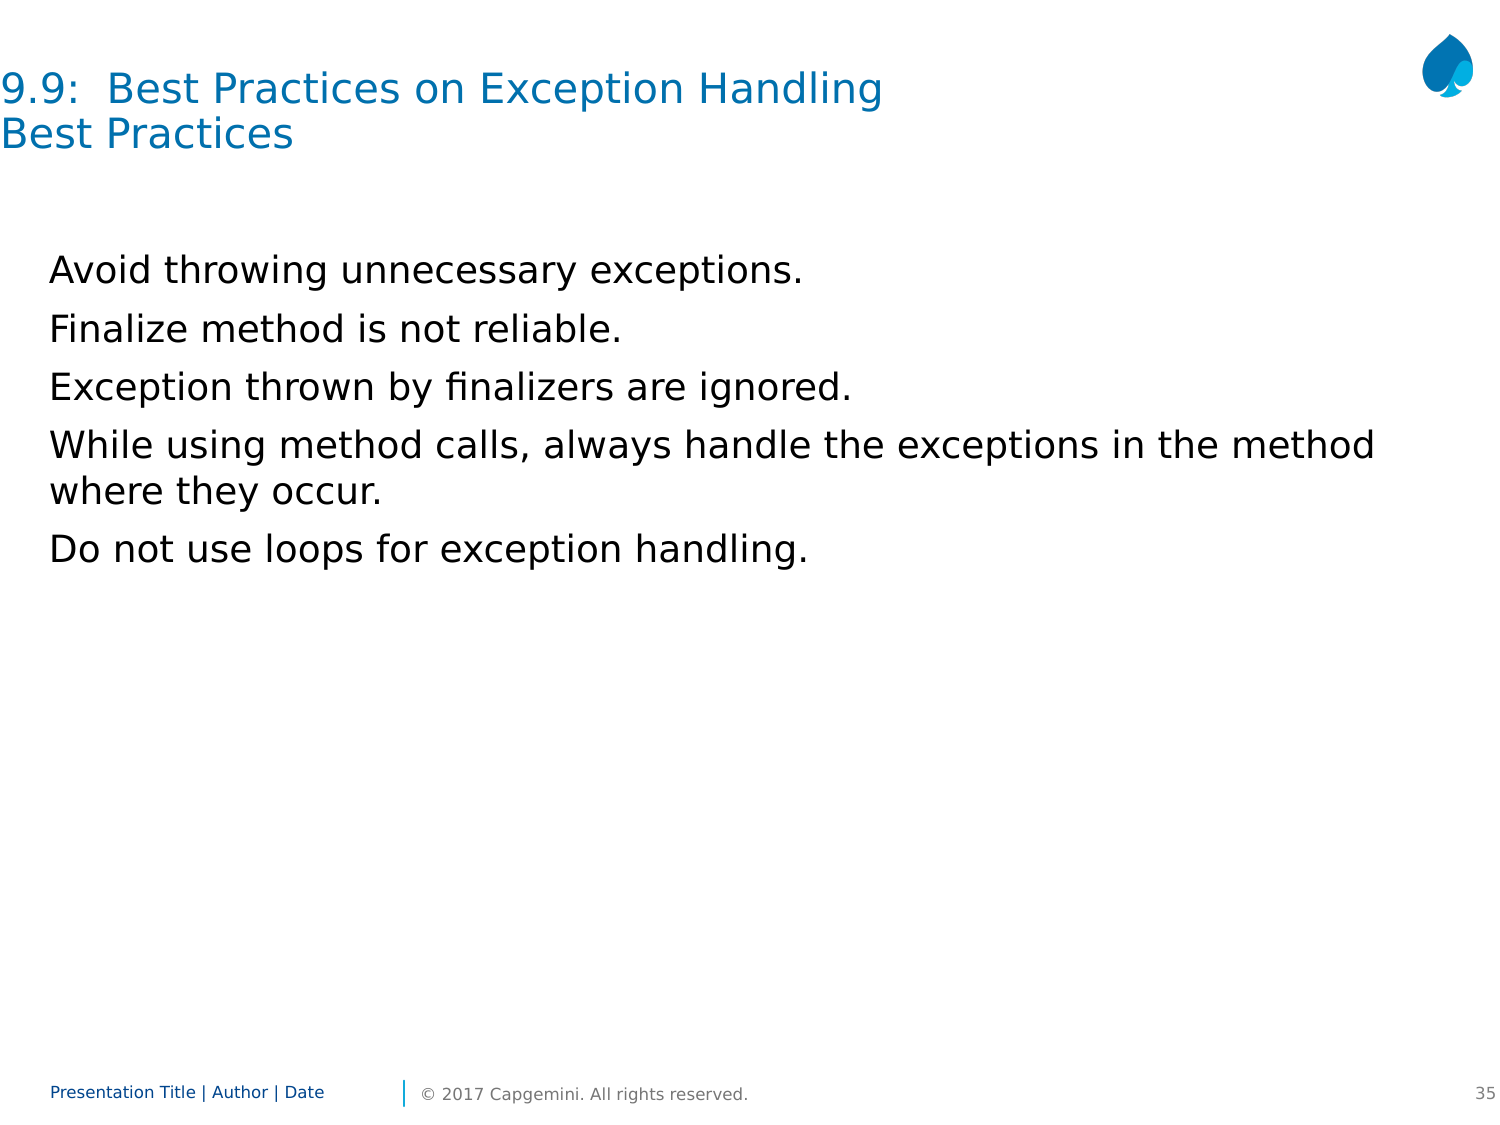

9.9:  Best Practices on Exception Handling
Best Practices
Avoid throwing unnecessary exceptions.
Finalize method is not reliable.
Exception thrown by finalizers are ignored.
While using method calls, always handle the exceptions in the method where they occur.
Do not use loops for exception handling.